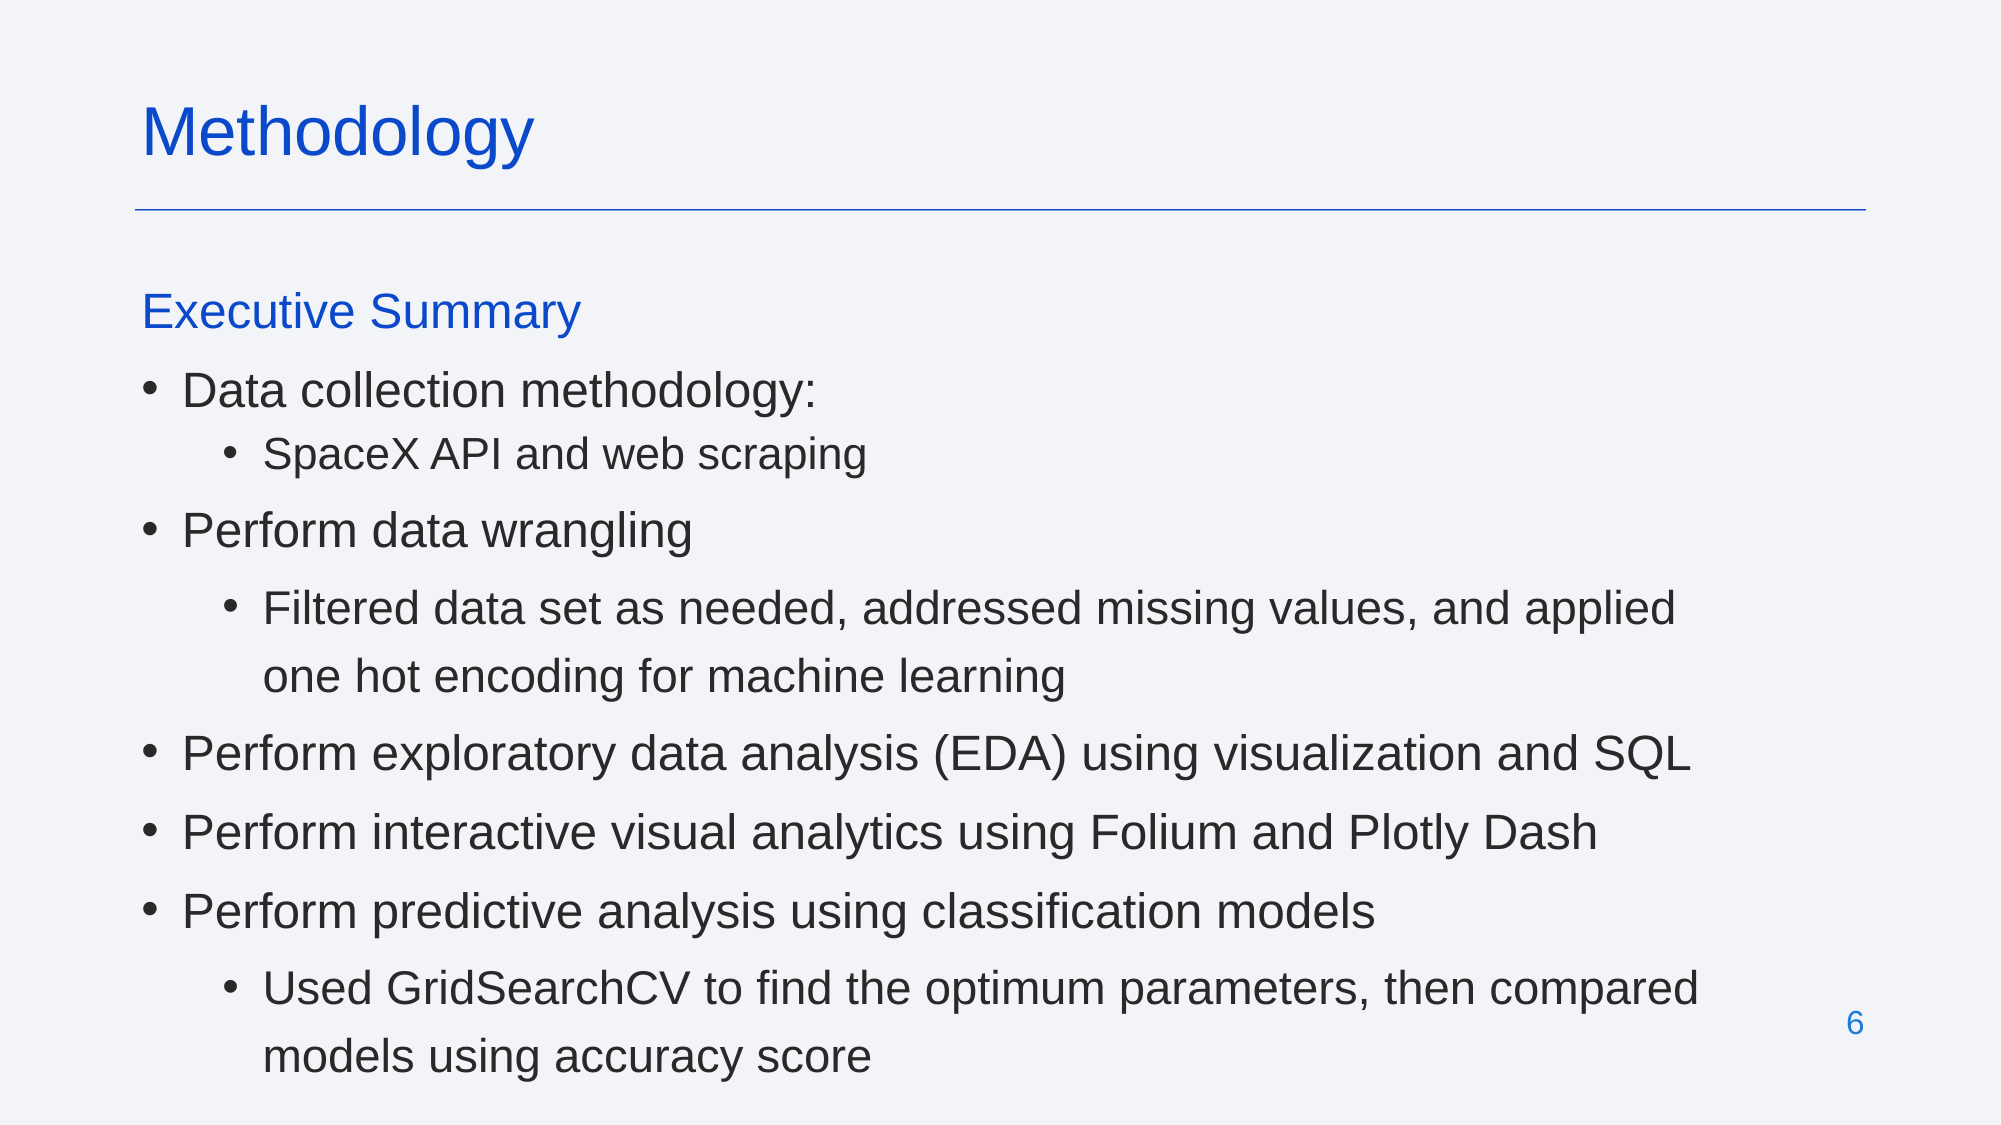

Methodology
Executive Summary
Data collection methodology:
SpaceX API and web scraping
Perform data wrangling
Filtered data set as needed, addressed missing values, and applied one hot encoding for machine learning
Perform exploratory data analysis (EDA) using visualization and SQL
Perform interactive visual analytics using Folium and Plotly Dash
Perform predictive analysis using classification models
Used GridSearchCV to find the optimum parameters, then compared models using accuracy score

6